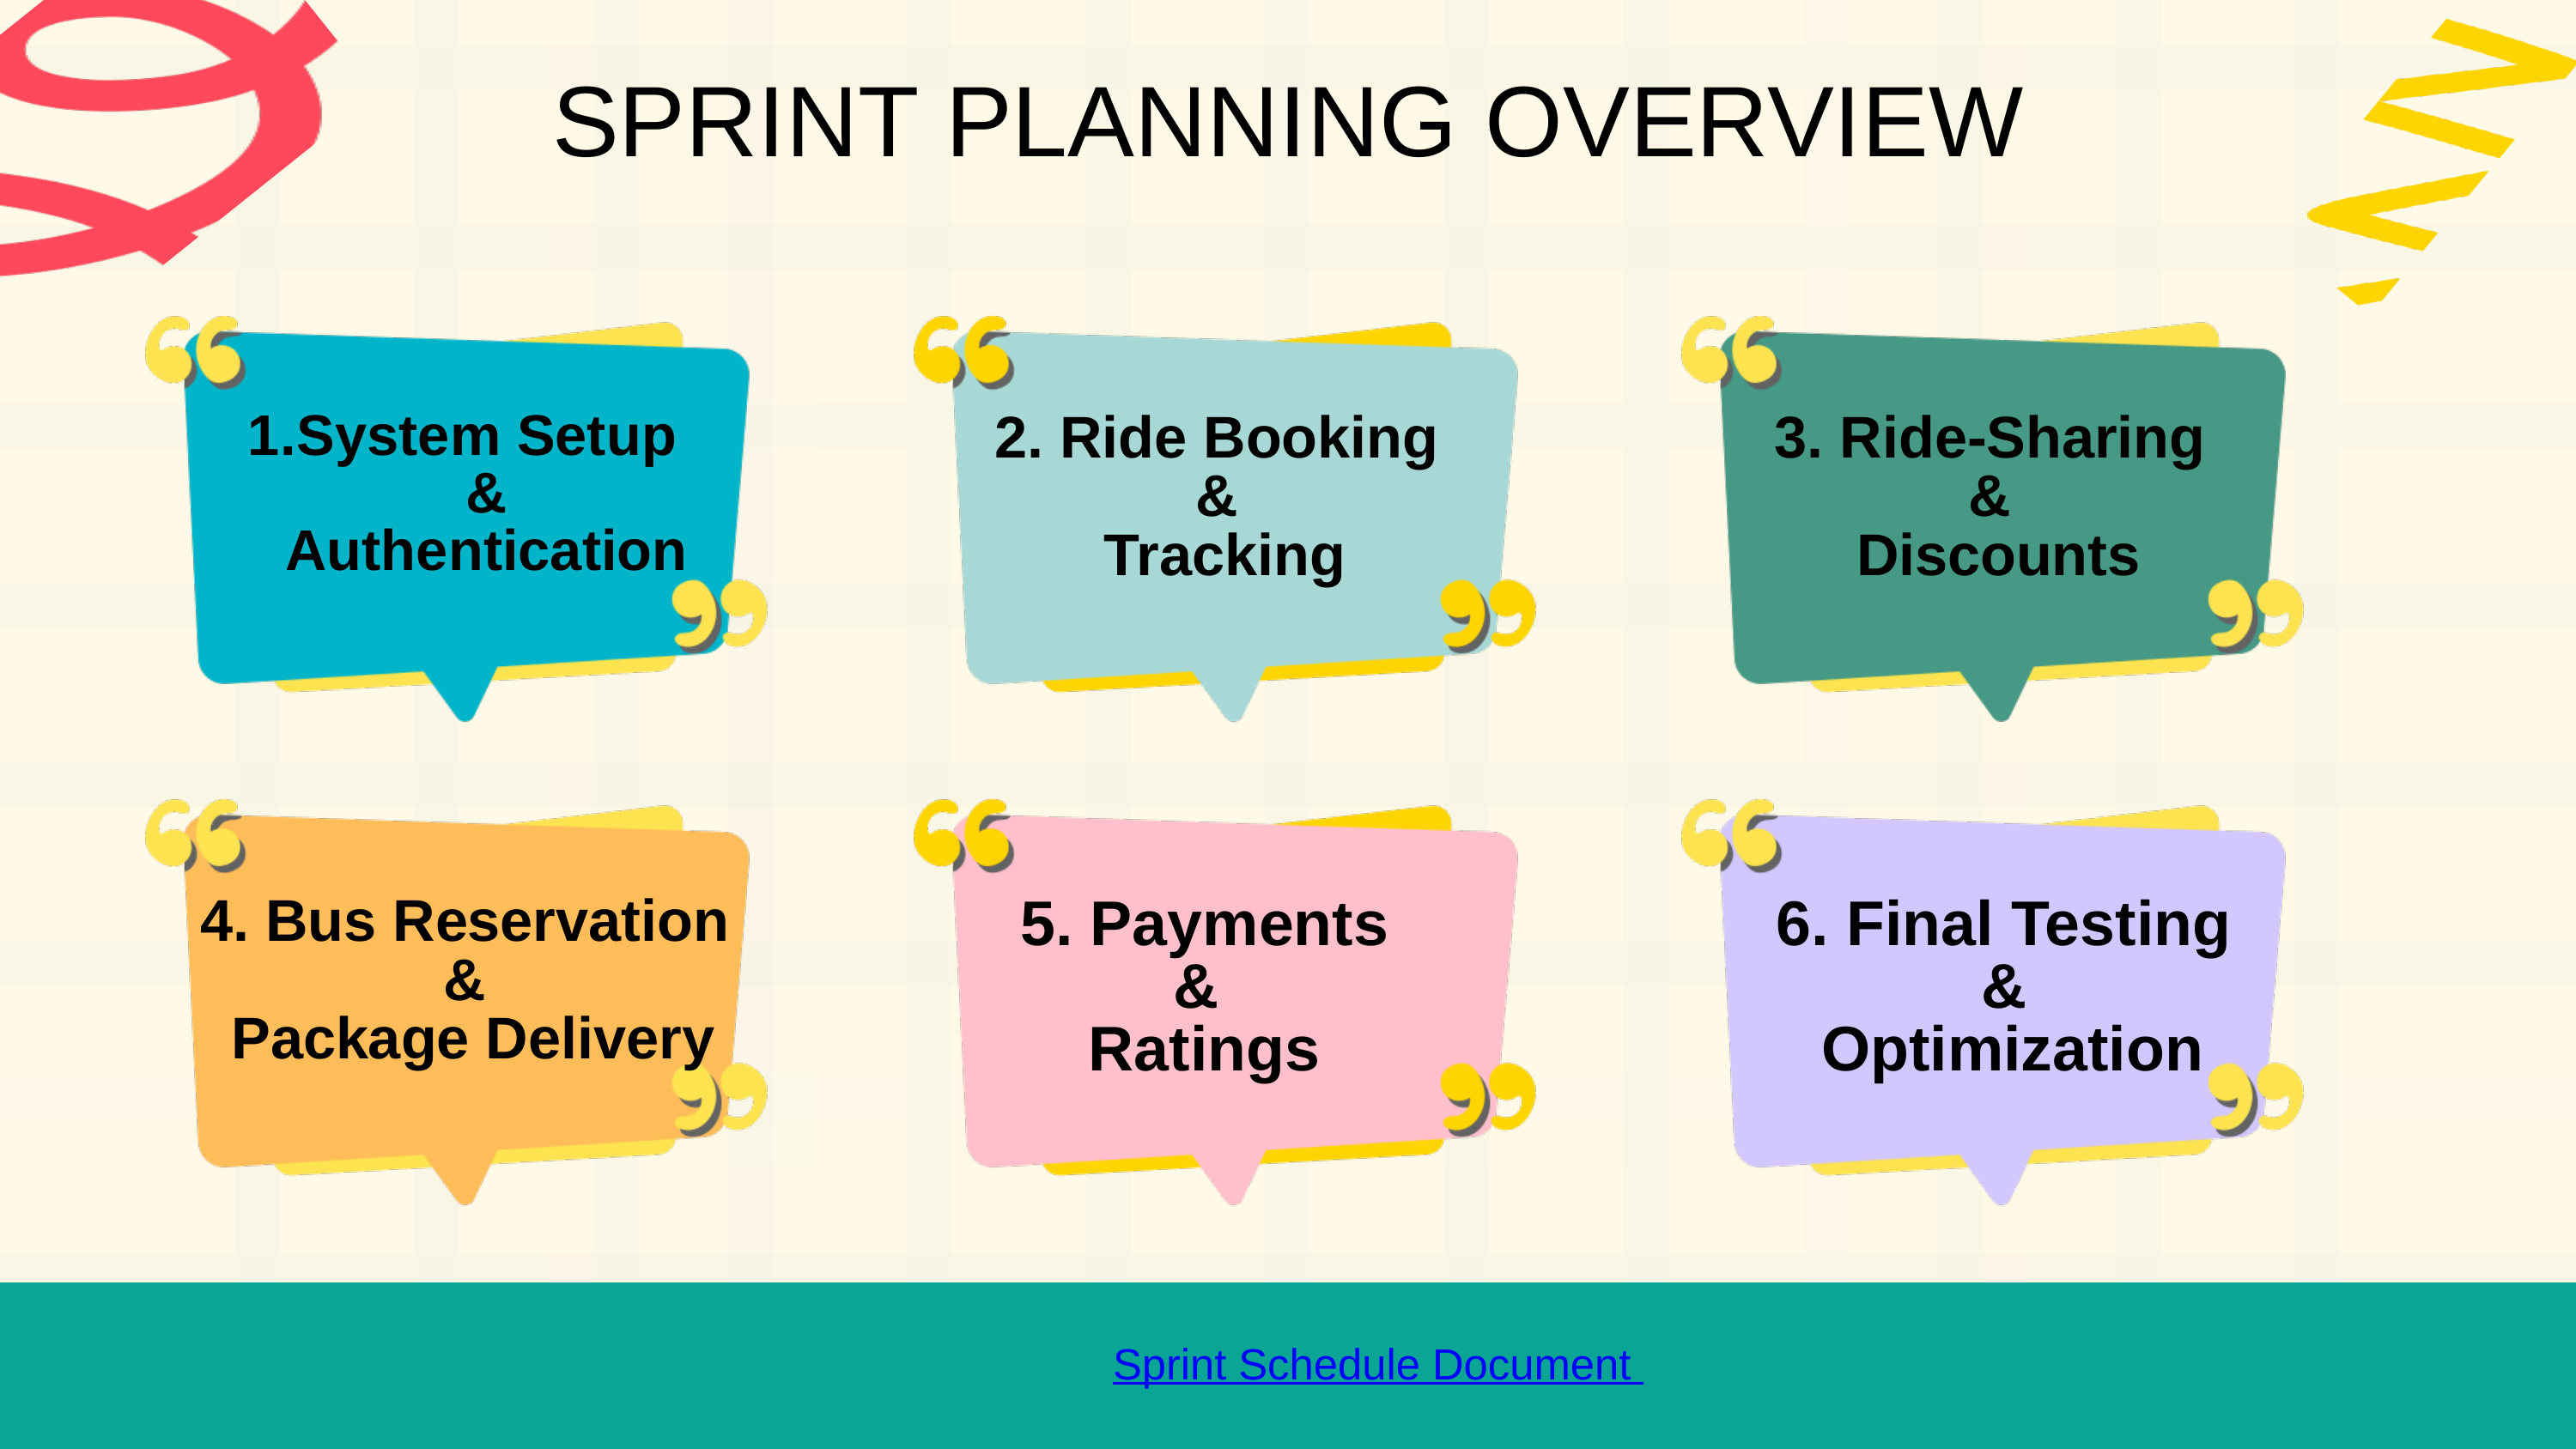

SPRINT PLANNING OVERVIEW

System Setup & Authentication
2. Ride Booking
&
Tracking
3. Ride-Sharing
&
Discounts

4. Bus Reservation
&
 Package Delivery

5. Payments
&
Ratings
6. Final Testing
&
Optimization

Sprint Schedule Document